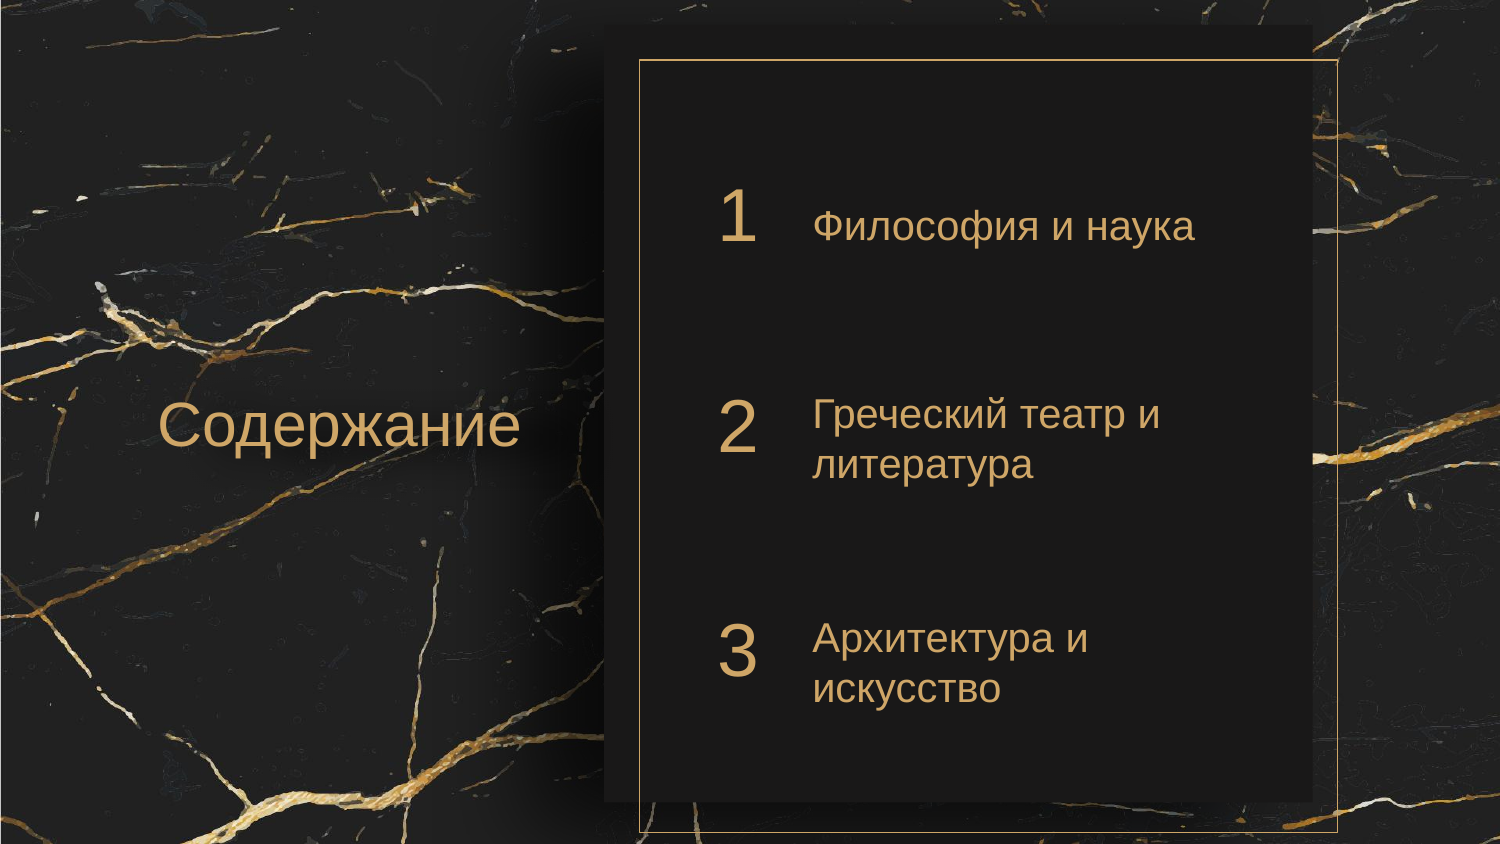

1
Философия и наука
Содержание
2
# Греческий театр и литература
3
Архитектура и искусство